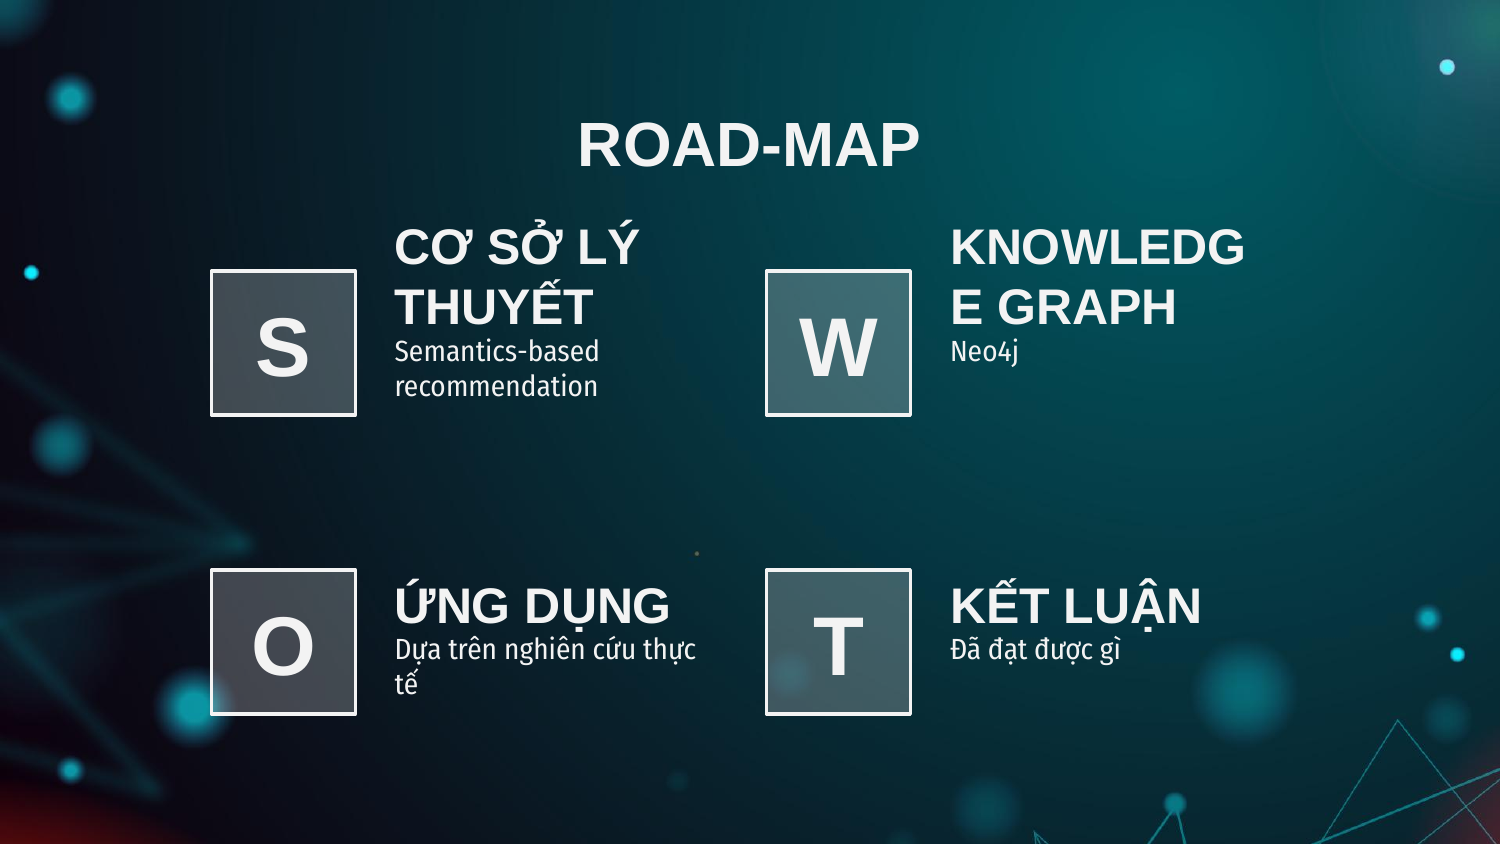

# ROAD-MAP
S
W
CƠ SỞ LÝ THUYẾT
Semantics-based recommendation
KNOWLEDGE GRAPH
Neo4j
O
T
ỨNG DỤNG
Dựa trên nghiên cứu thực tế
KẾT LUẬN
Đã đạt được gì